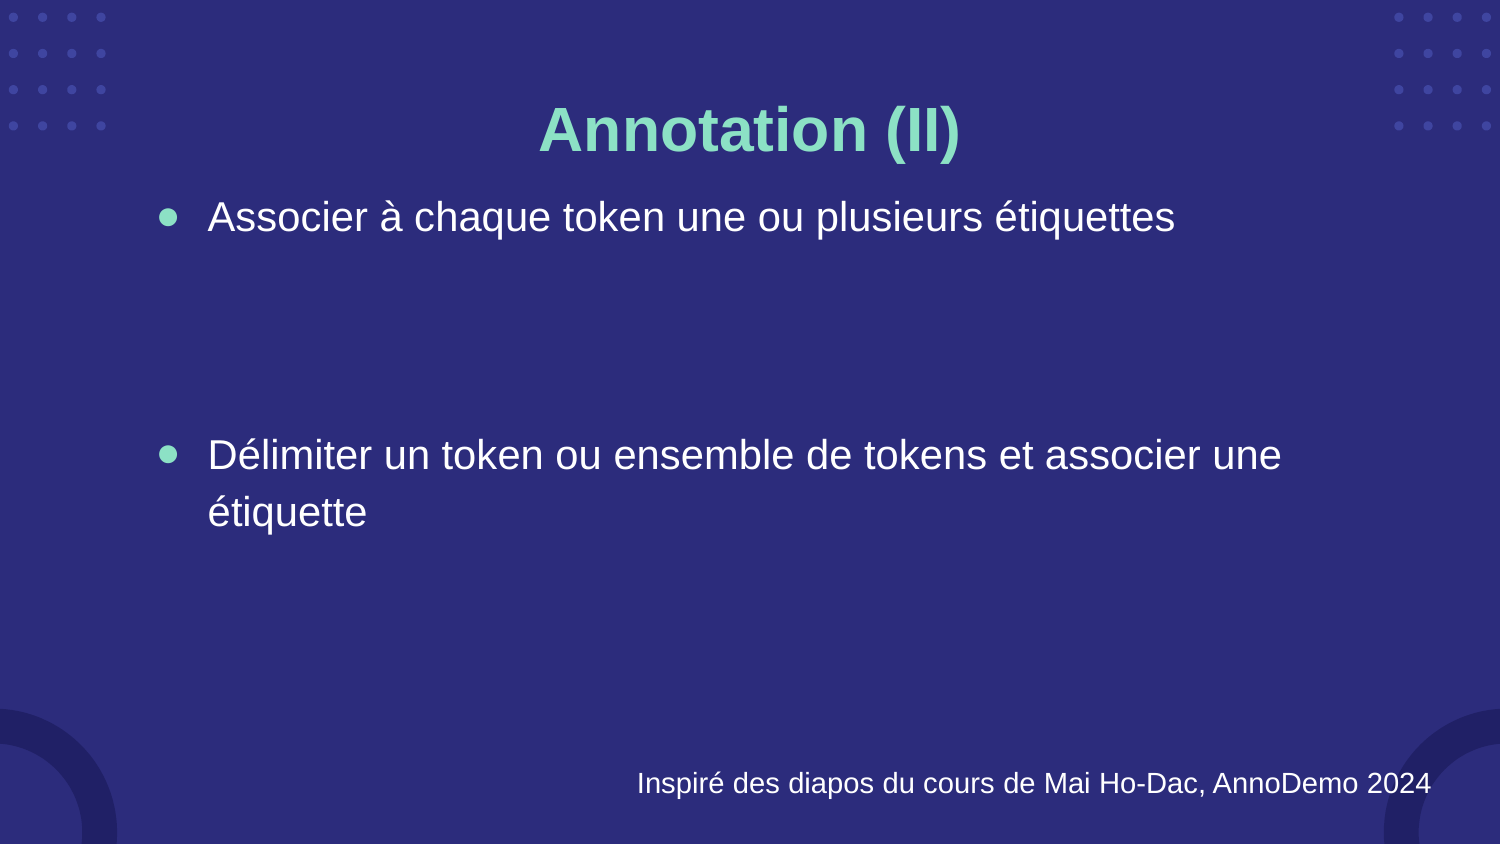

# Annotation (II)
Associer à chaque token une ou plusieurs étiquettes

Délimiter un token ou ensemble de tokens et associer une étiquette

Inspiré des diapos du cours de Mai Ho-Dac, AnnoDemo 2024